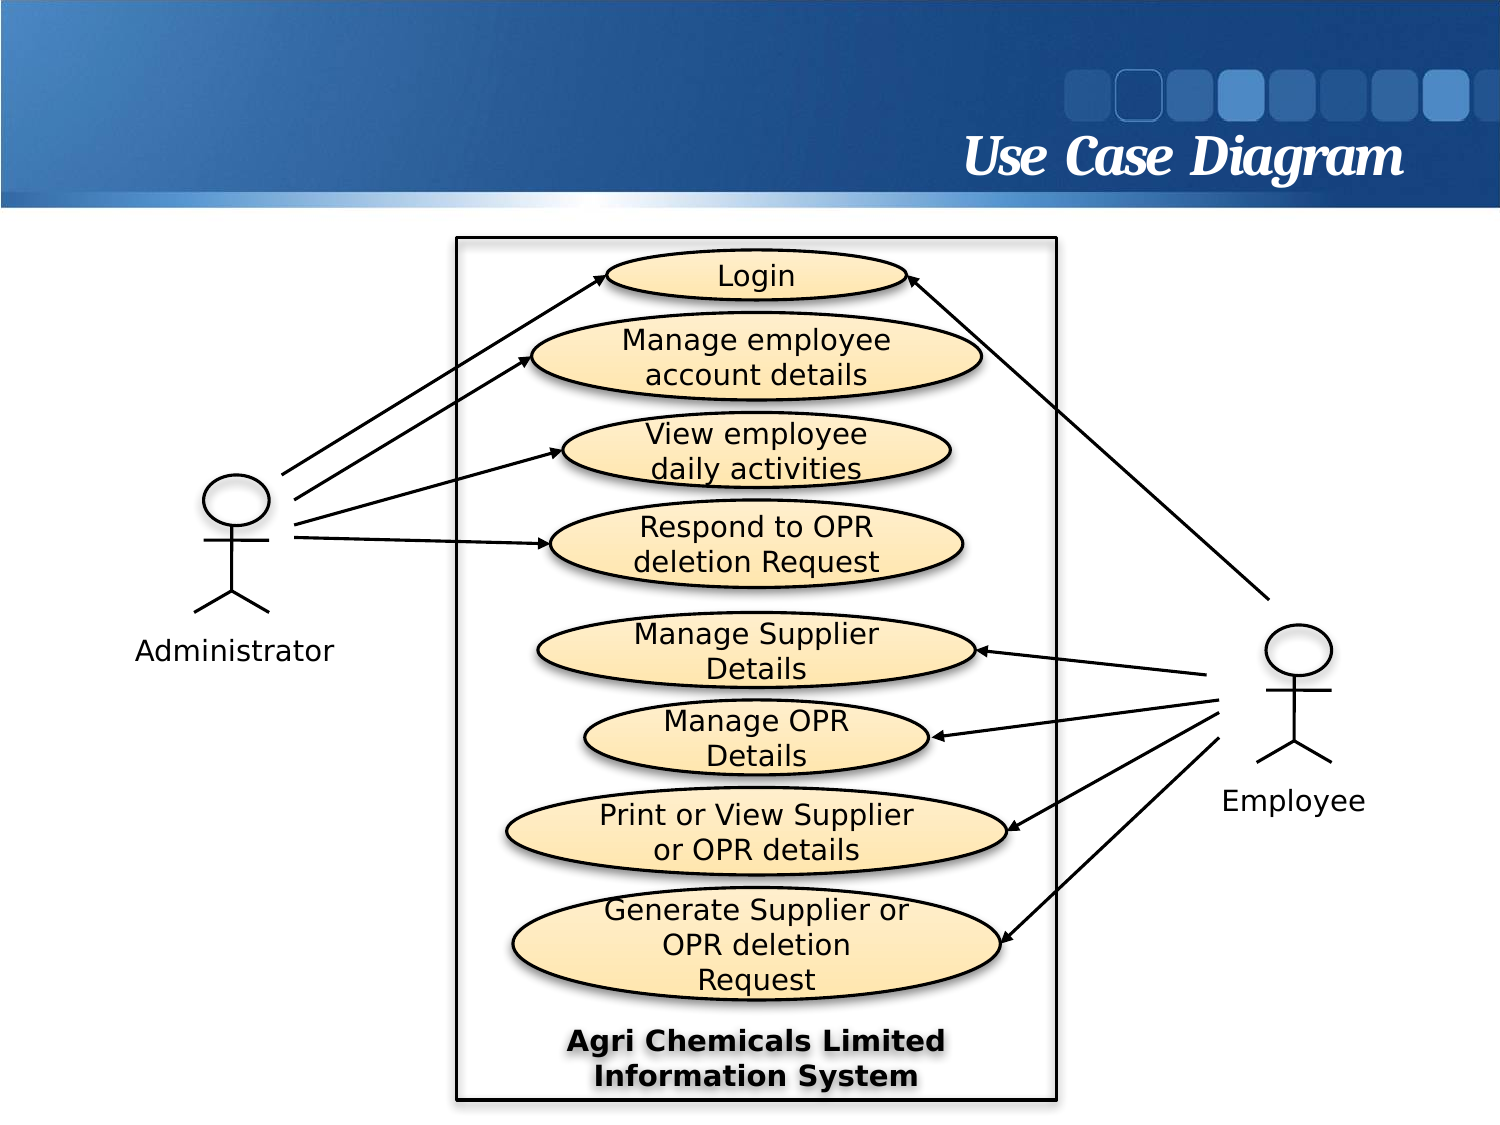

Use  Case  Diagram
Agri Chemicals Limited
Information System
Login
Manage employee account details
View employee daily activities

Respond to OPR deletion Request
Manage Supplier Details
Administrator

Manage OPR Details
Employee
Print or View Supplier or OPR details
Generate Supplier or OPR deletion Request